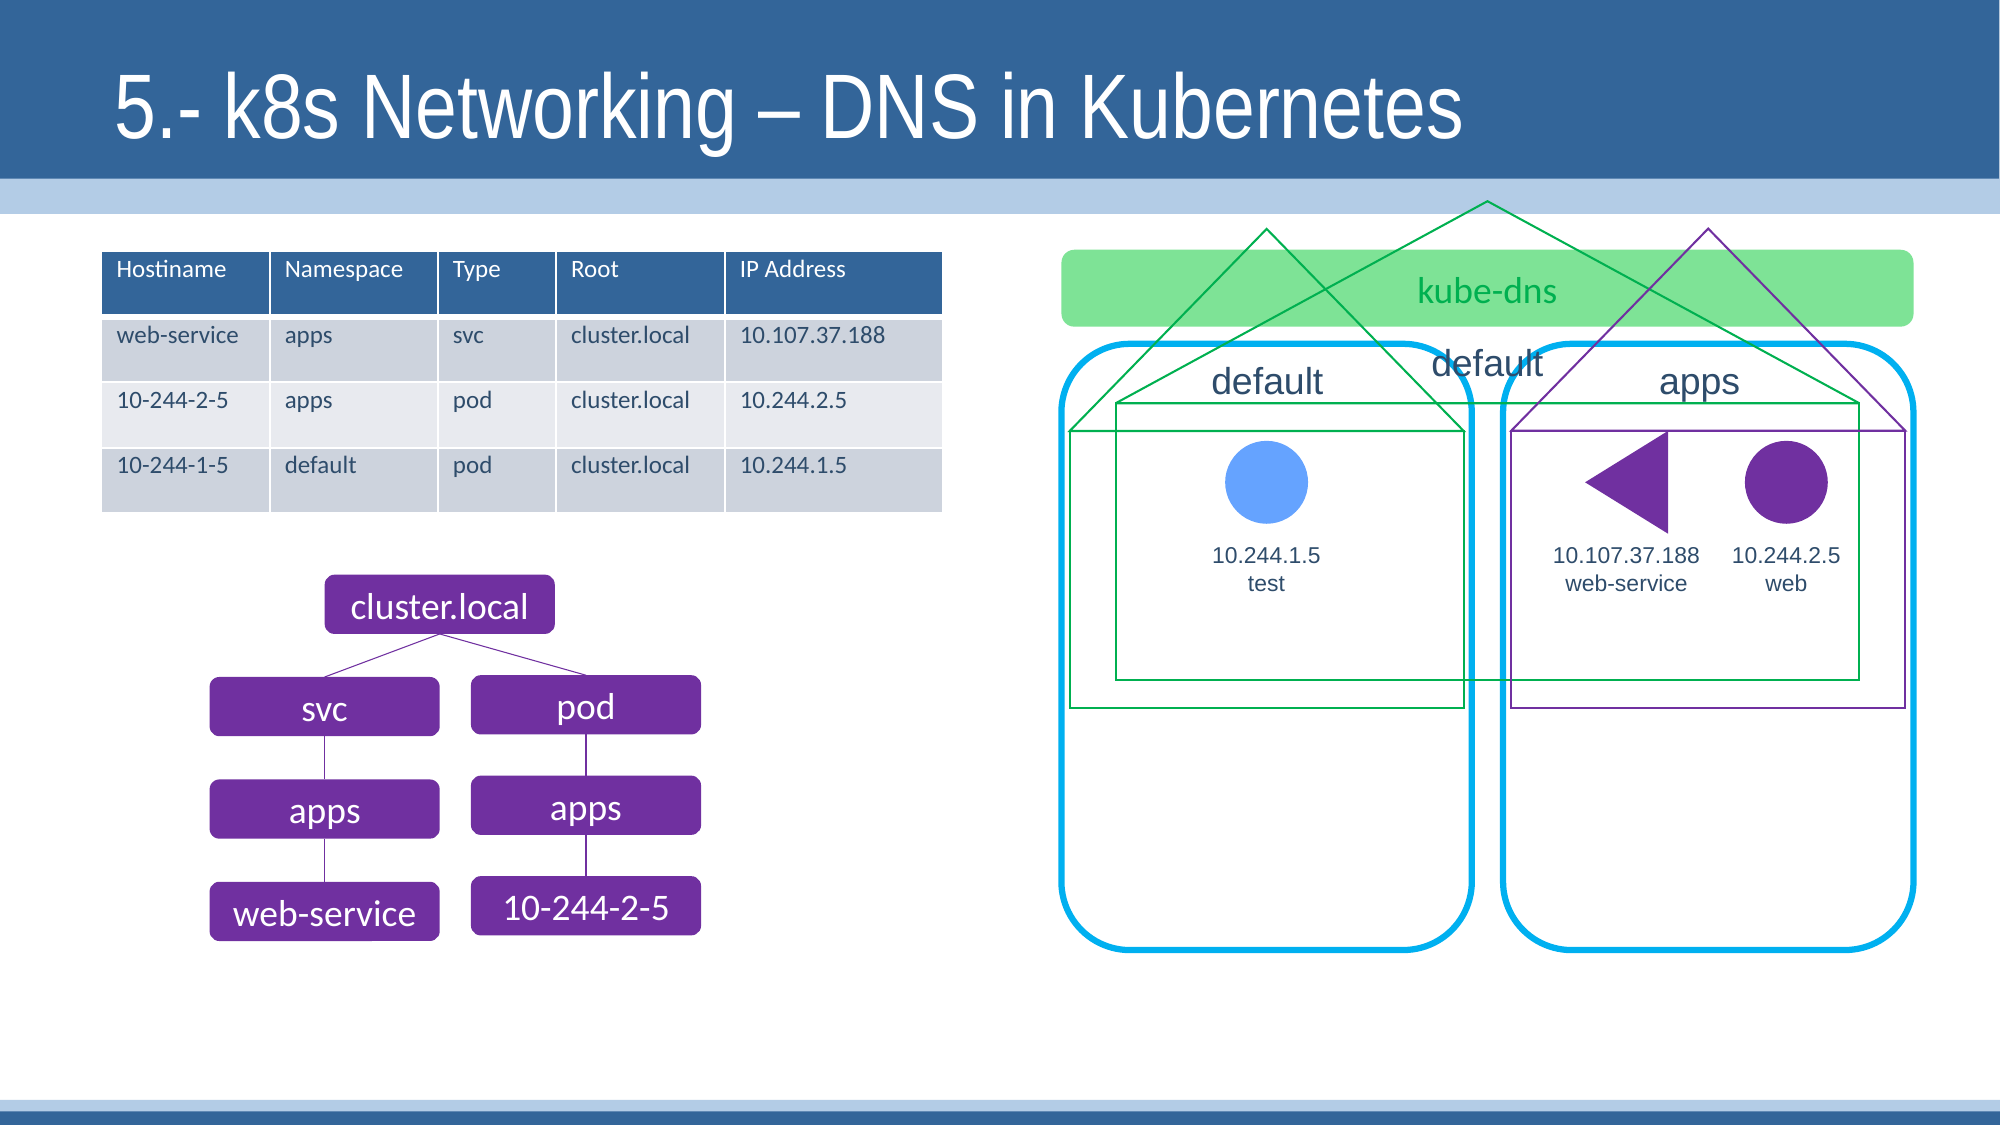

# 5.- k8s Networking – DNS in Kubernetes

default

apps

default
| Hostiname | Namespace | Type | Root | IP Address |
| --- | --- | --- | --- | --- |
| web-service | apps | svc | cluster.local | 10.107.37.188 |
kube-dns
| Hostiname | Namespace | Type | Root | IP Address |
| --- | --- | --- | --- | --- |
| web-service | apps | svc | cluster.local | 10.107.37.188 |
| 10-244-2-5 | apps | pod | cluster.local | 10.244.2.5 |
| 10-244-1-5 | default | pod | cluster.local | 10.244.1.5 |

10.244.1.5
test
10.107.37.188
web-service
10.244.2.5
web
cluster.local
pod
svc
apps
apps
10-244-2-5
web-service